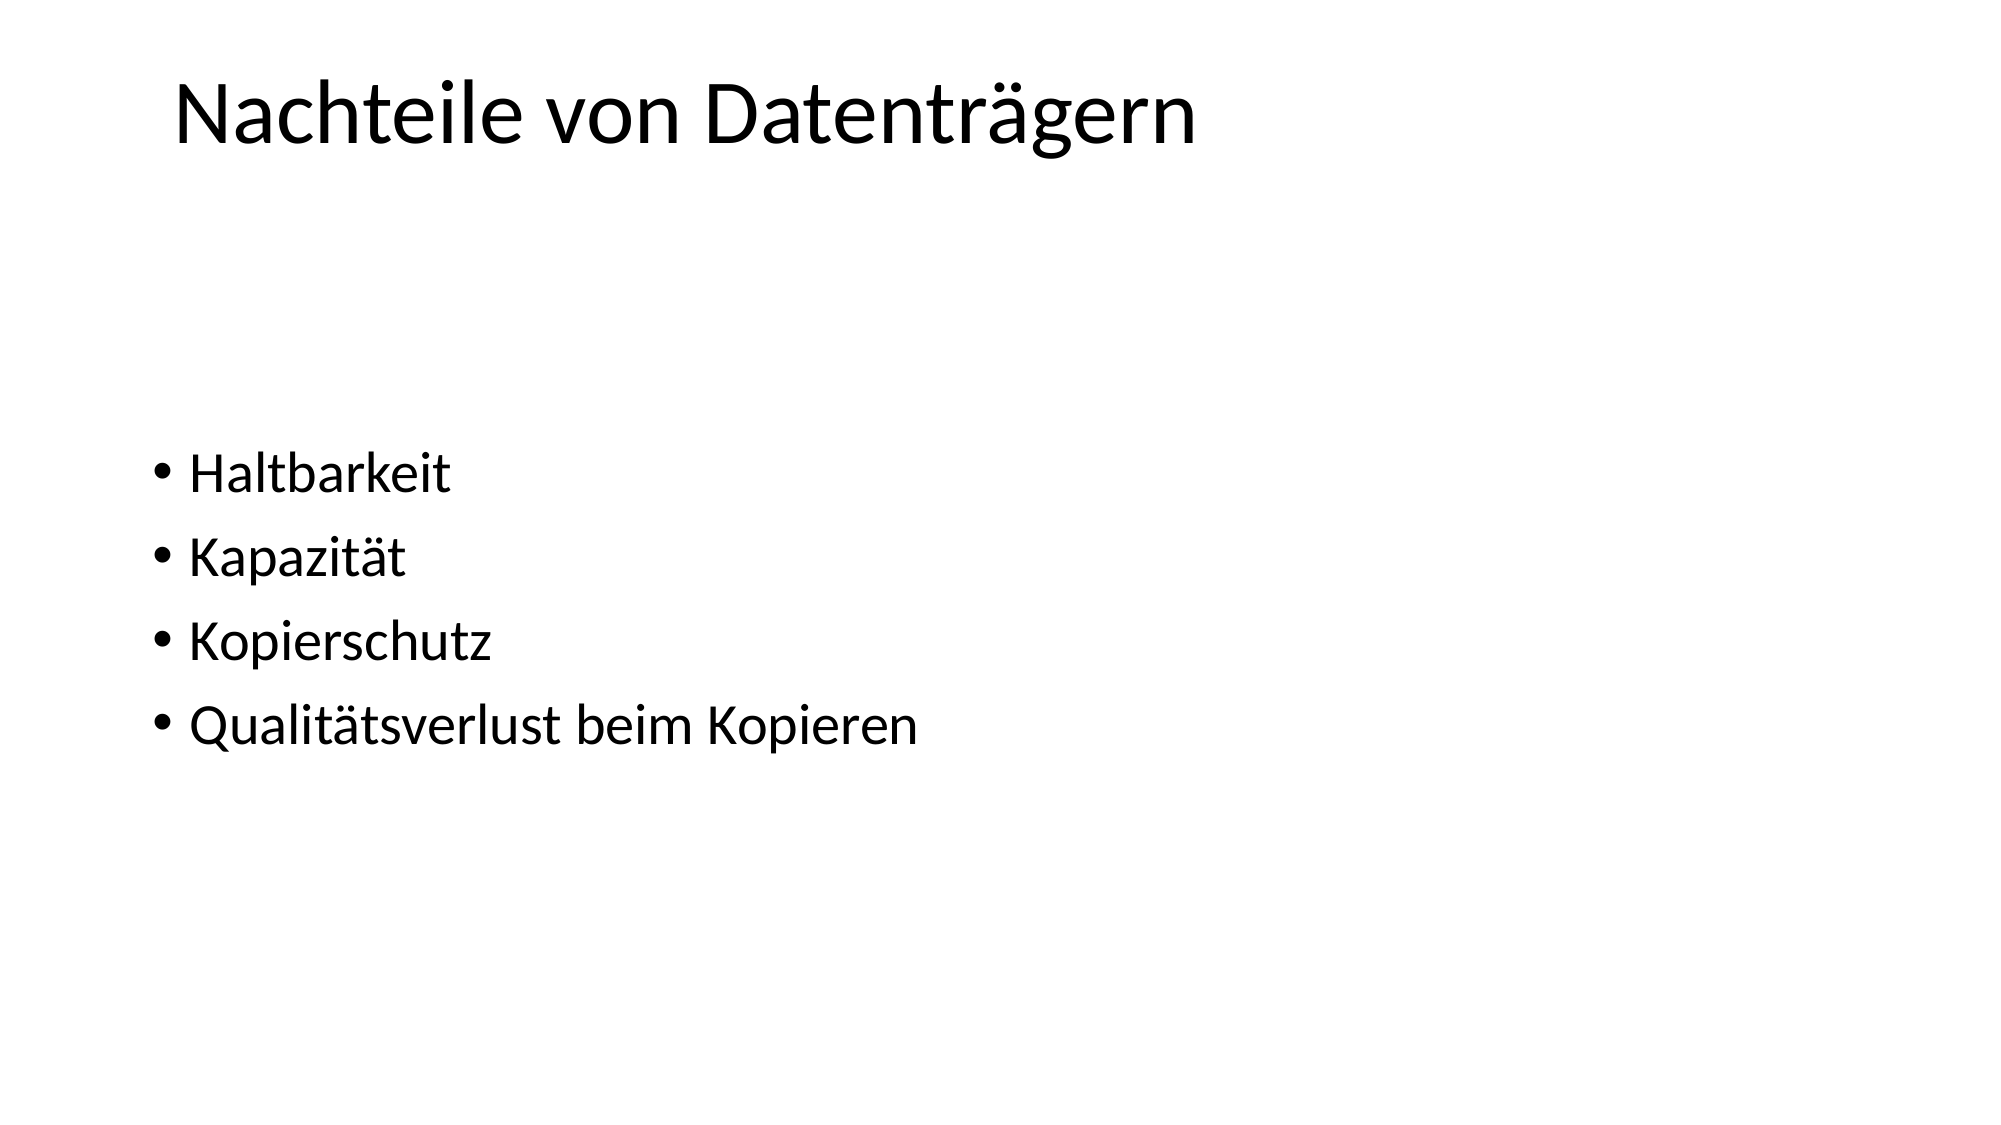

# Nachteile von Datenträgern
Haltbarkeit
Kapazität
Kopierschutz
Qualitätsverlust beim Kopieren